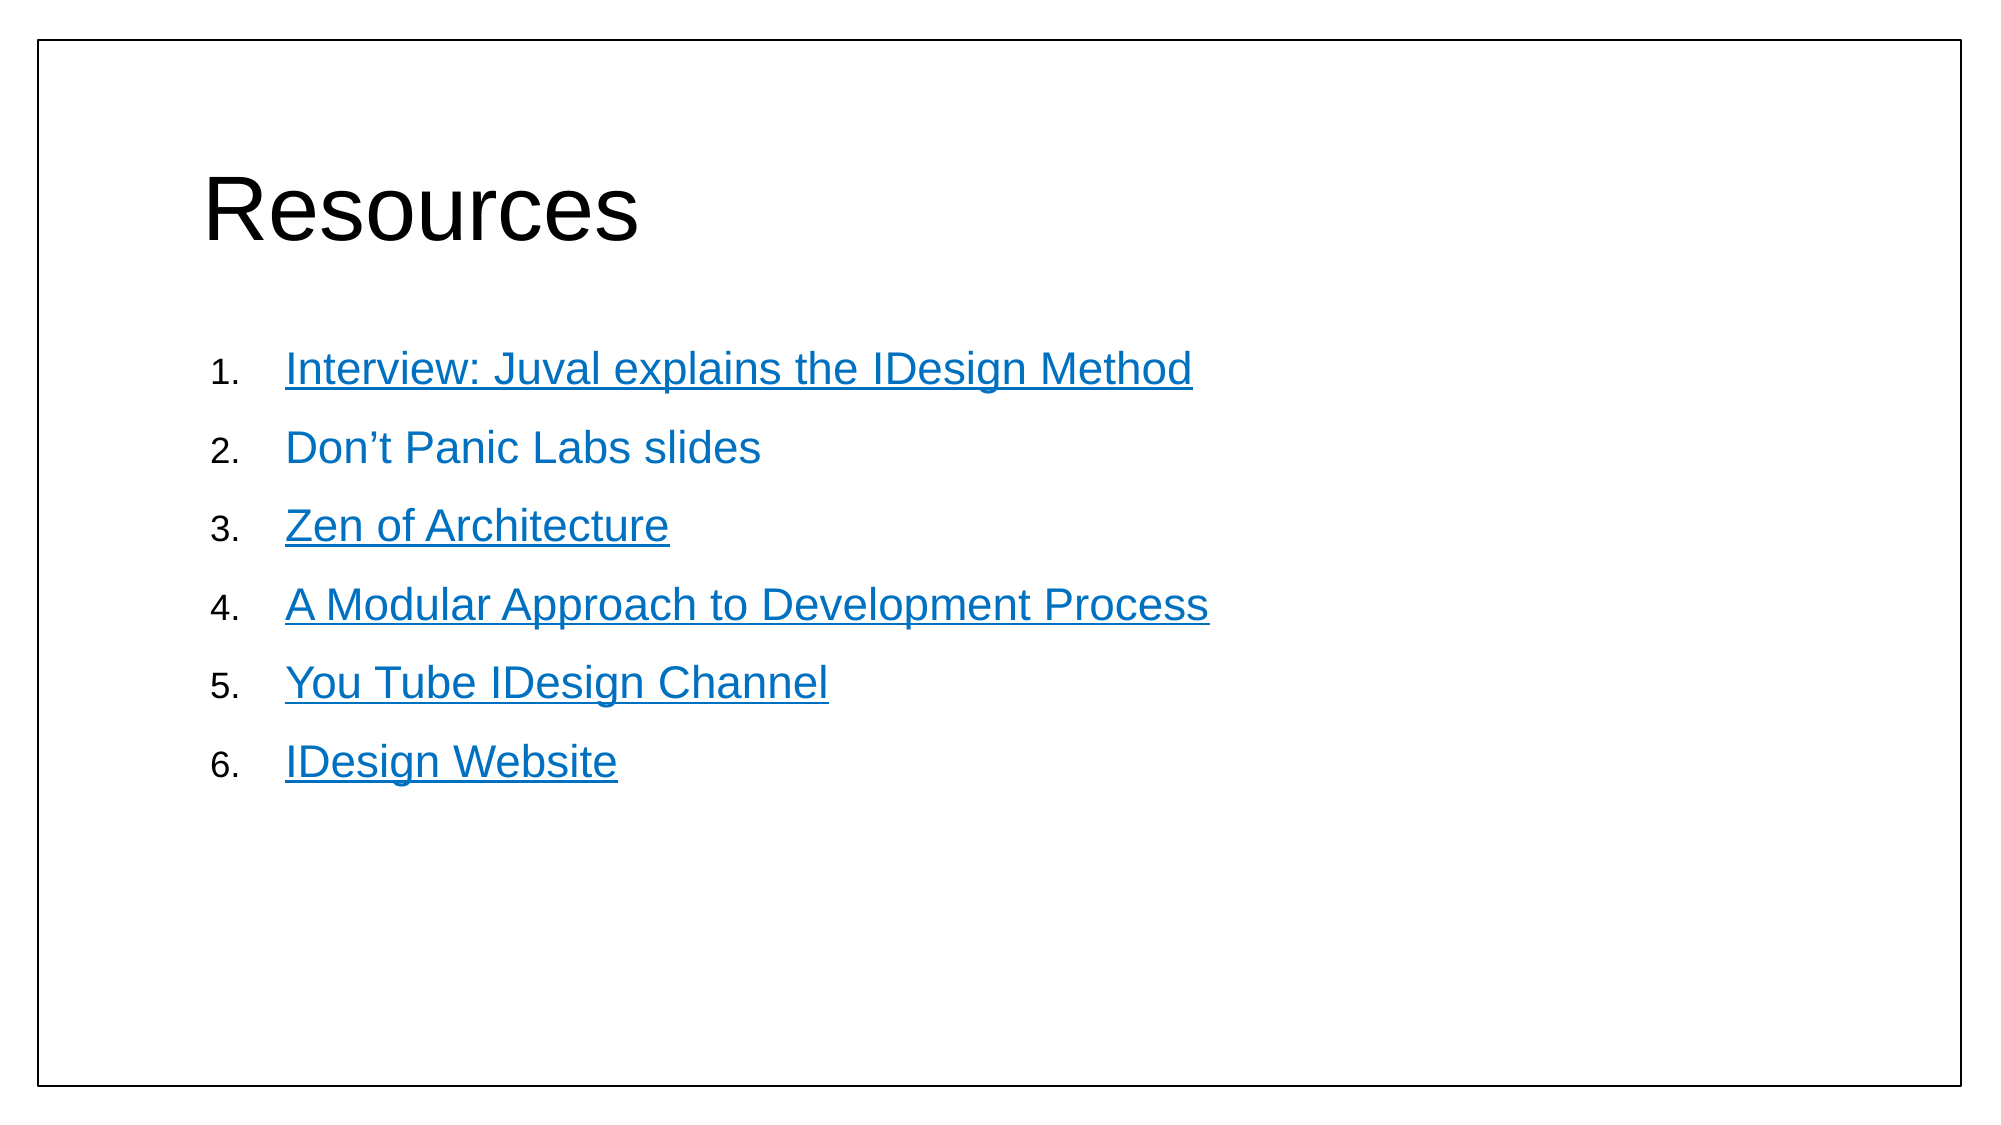

# Resources
Interview: Juval explains the IDesign Method
Don’t Panic Labs slides
Zen of Architecture
A Modular Approach to Development Process
You Tube IDesign Channel
IDesign Website